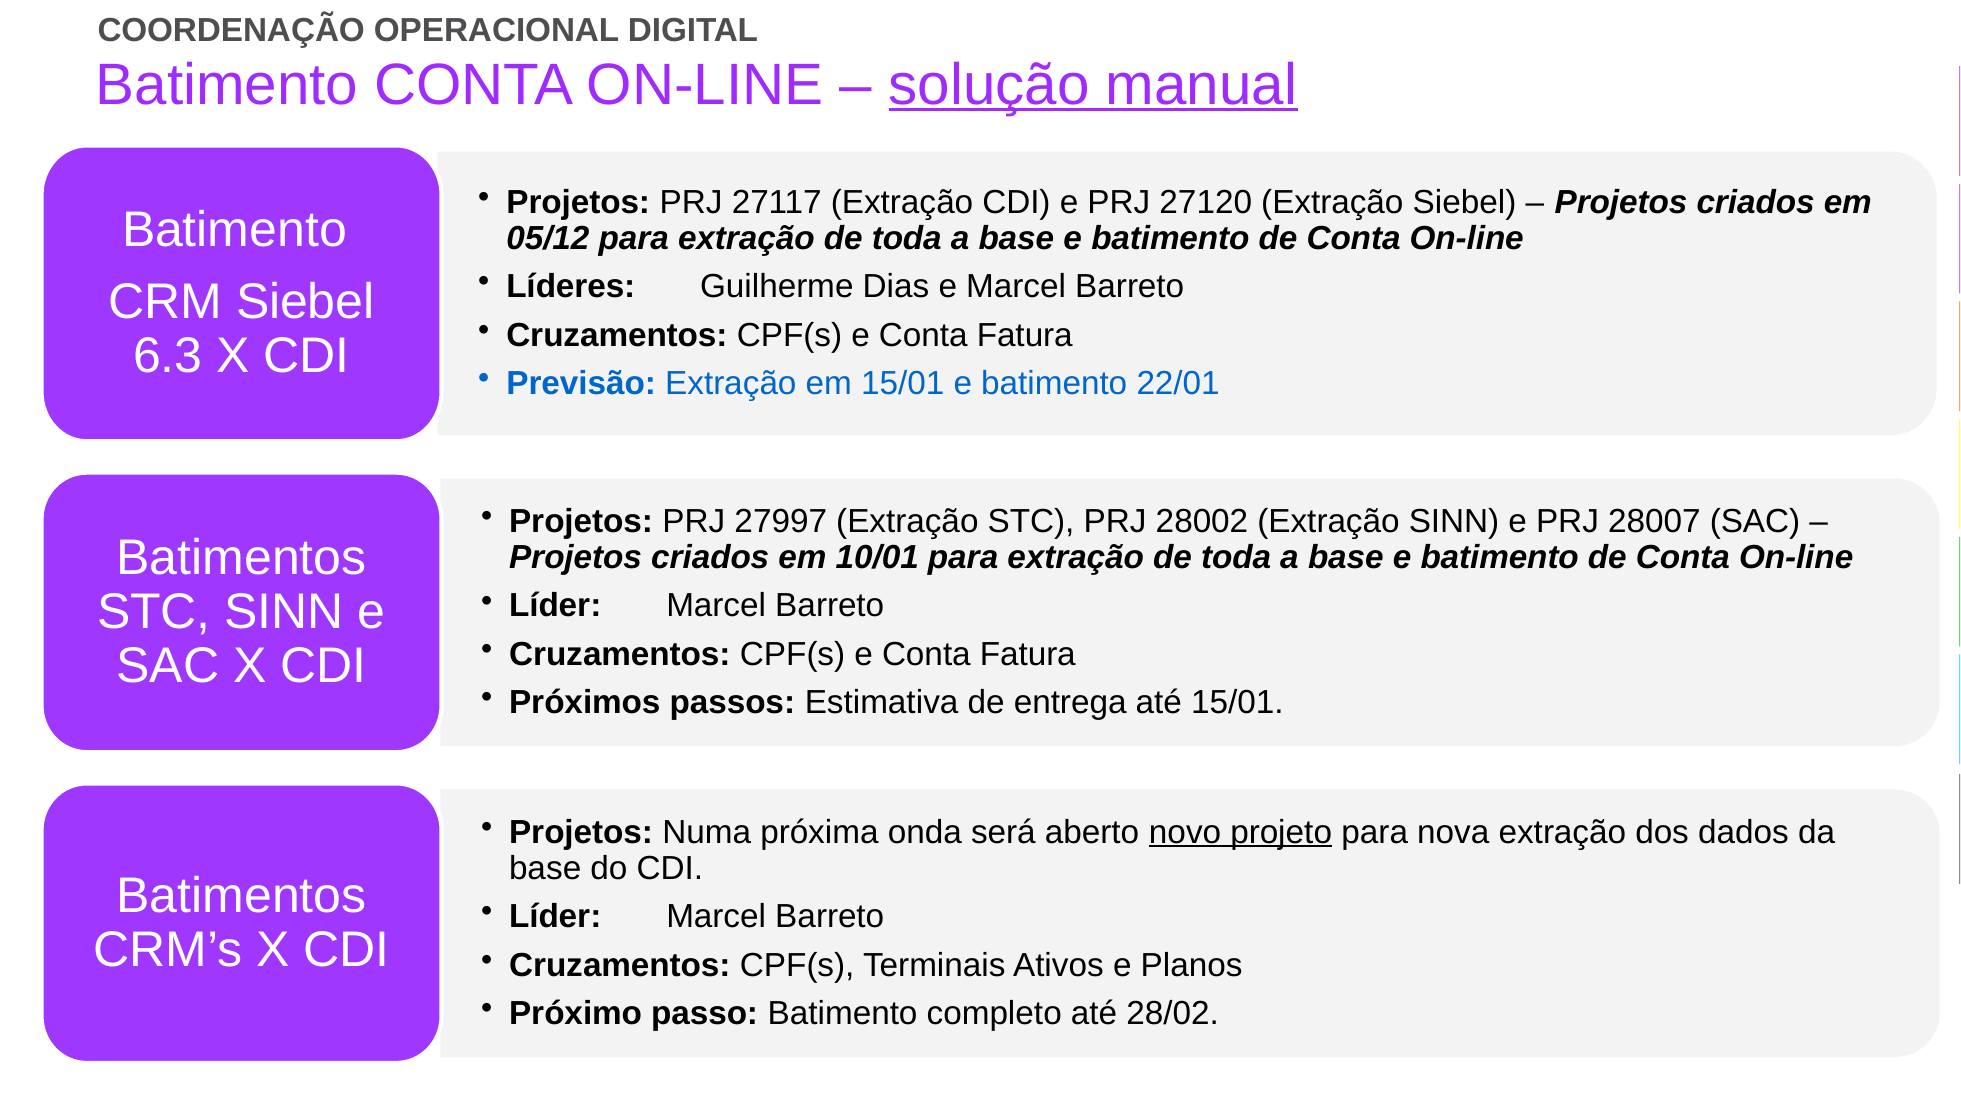

COORDENAÇÃO OPERACIONAL DIGITAL
# Batimento CONTA ON-LINE – solução manual
Batimento
CRM Siebel 6.3 X CDI
Projetos: PRJ 27117 (Extração CDI) e PRJ 27120 (Extração Siebel) – Projetos criados em 05/12 para extração de toda a base e batimento de Conta On-line
Líderes:       Guilherme Dias e Marcel Barreto
Cruzamentos: CPF(s) e Conta Fatura
Previsão: Extração em 15/01 e batimento 22/01
Batimentos STC, SINN e SAC X CDI
Projetos: PRJ 27997 (Extração STC), PRJ 28002 (Extração SINN) e PRJ 28007 (SAC) – Projetos criados em 10/01 para extração de toda a base e batimento de Conta On-line
Líder:       Marcel Barreto
Cruzamentos: CPF(s) e Conta Fatura
Próximos passos: Estimativa de entrega até 15/01.
Batimentos CRM’s X CDI
Projetos: Numa próxima onda será aberto novo projeto para nova extração dos dados da base do CDI.
Líder:       Marcel Barreto
Cruzamentos: CPF(s), Terminais Ativos e Planos
Próximo passo: Batimento completo até 28/02.